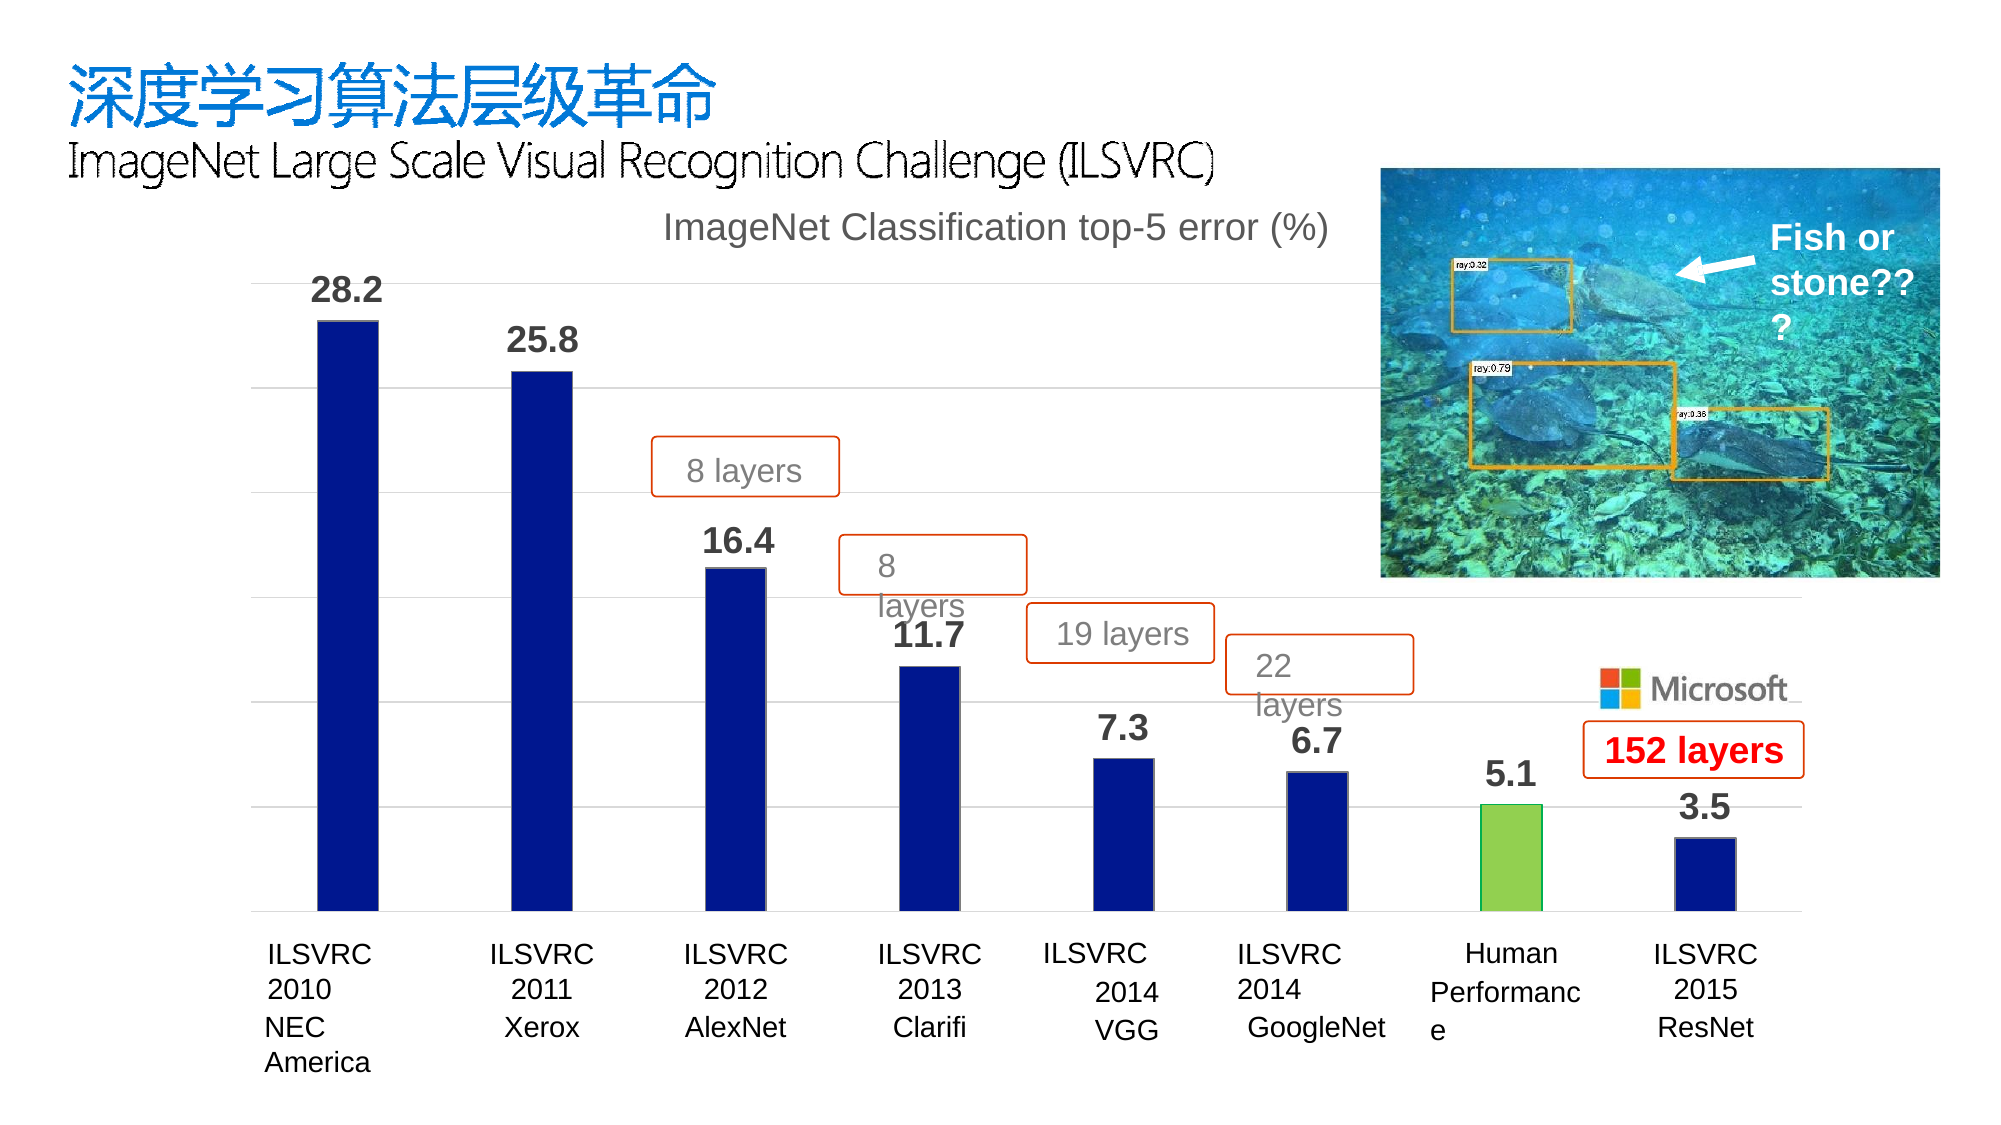

# ImageNet Classification top-5 error (%)
Fish or  stone???

28.2
25.8

8 layers
16.4

8 layers

11.7
19 layers

22 layers

7.3

6.7

152 layers
5.1

3.5

ILSVRC 2010
NEC America
ILSVRC 2011
Xerox
ILSVRC 2012
AlexNet
ILSVRC 2013
Clarifi
ILSVRC 2014  VGG
ILSVRC 2014
GoogleNet
Human  Performance
ILSVRC 2015
ResNet